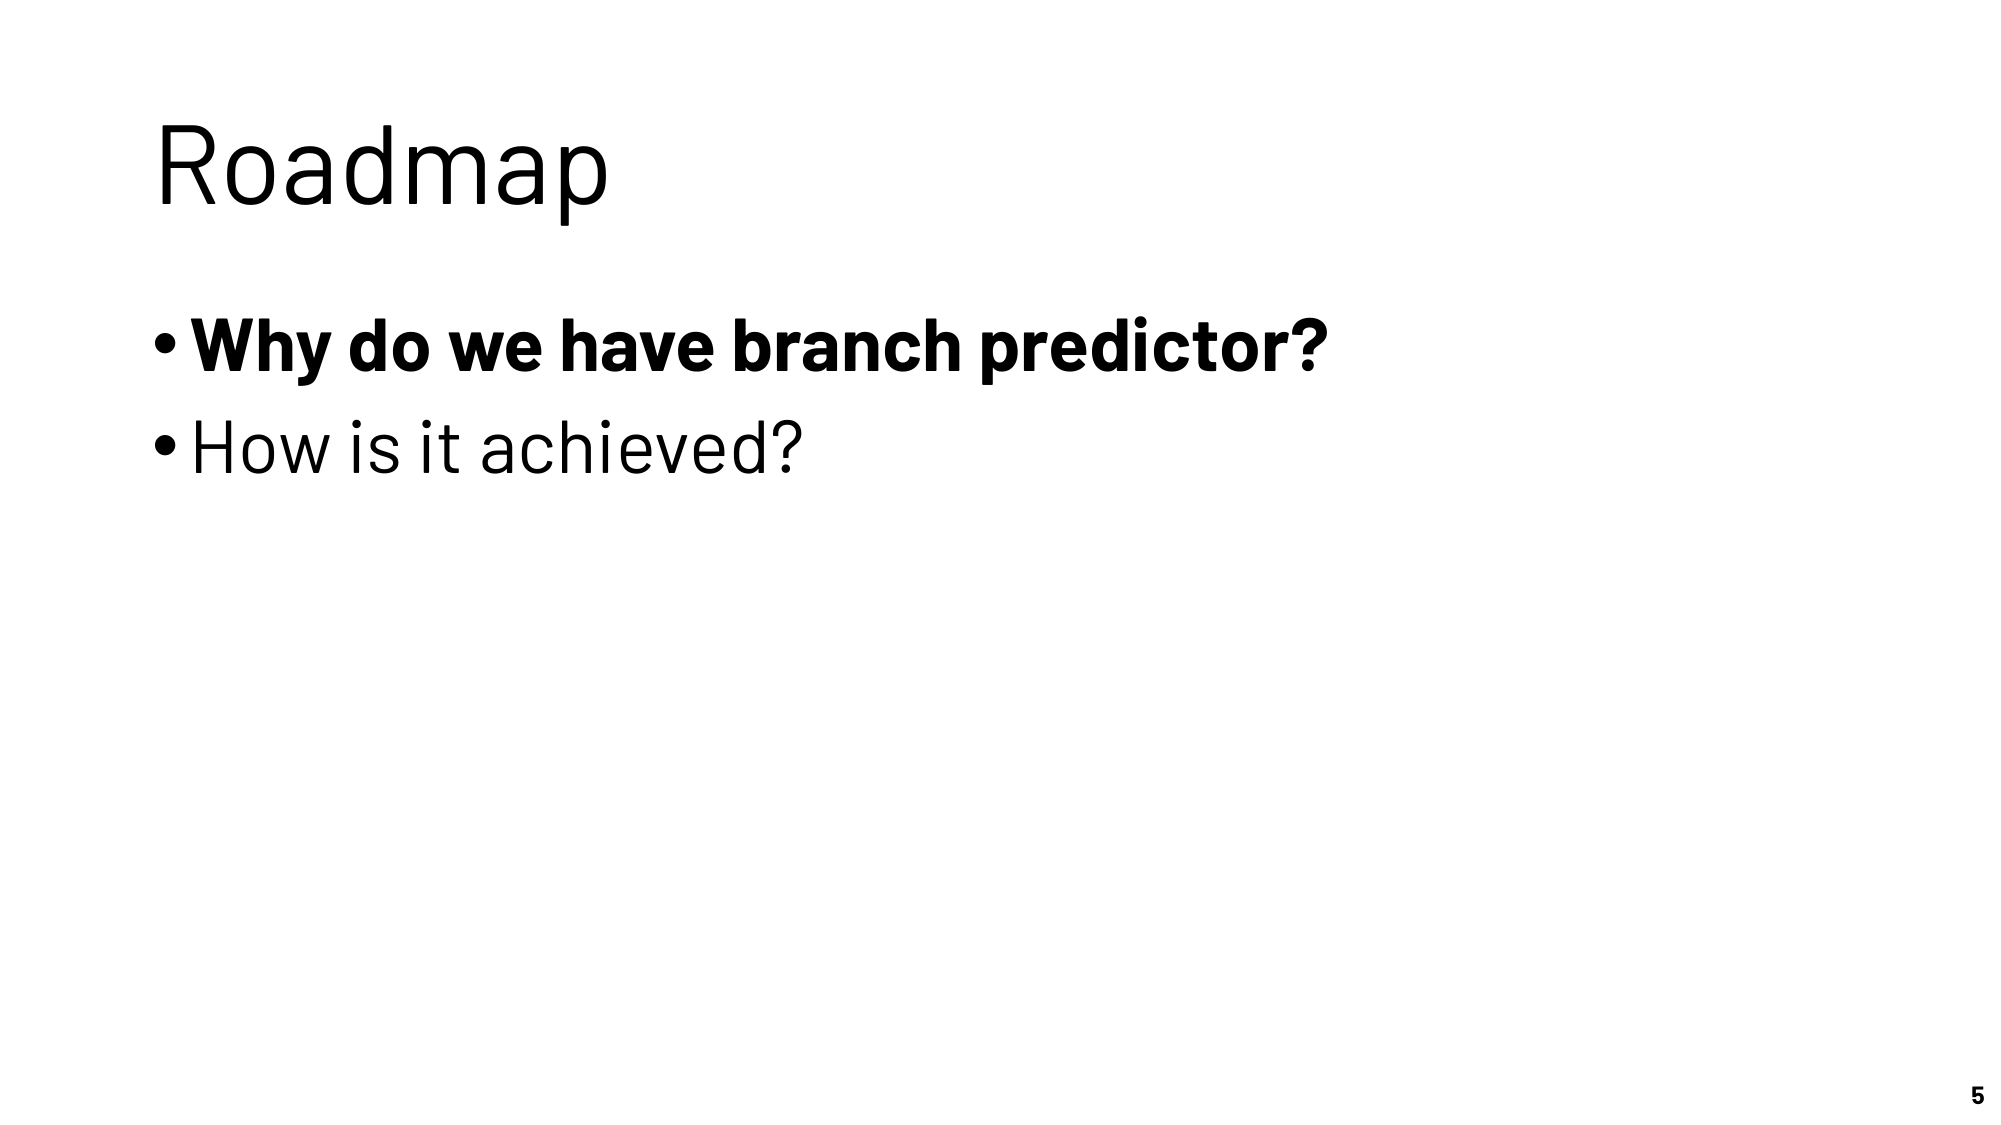

# Roadmap
Why do we have branch predictor?
How is it achieved?
5